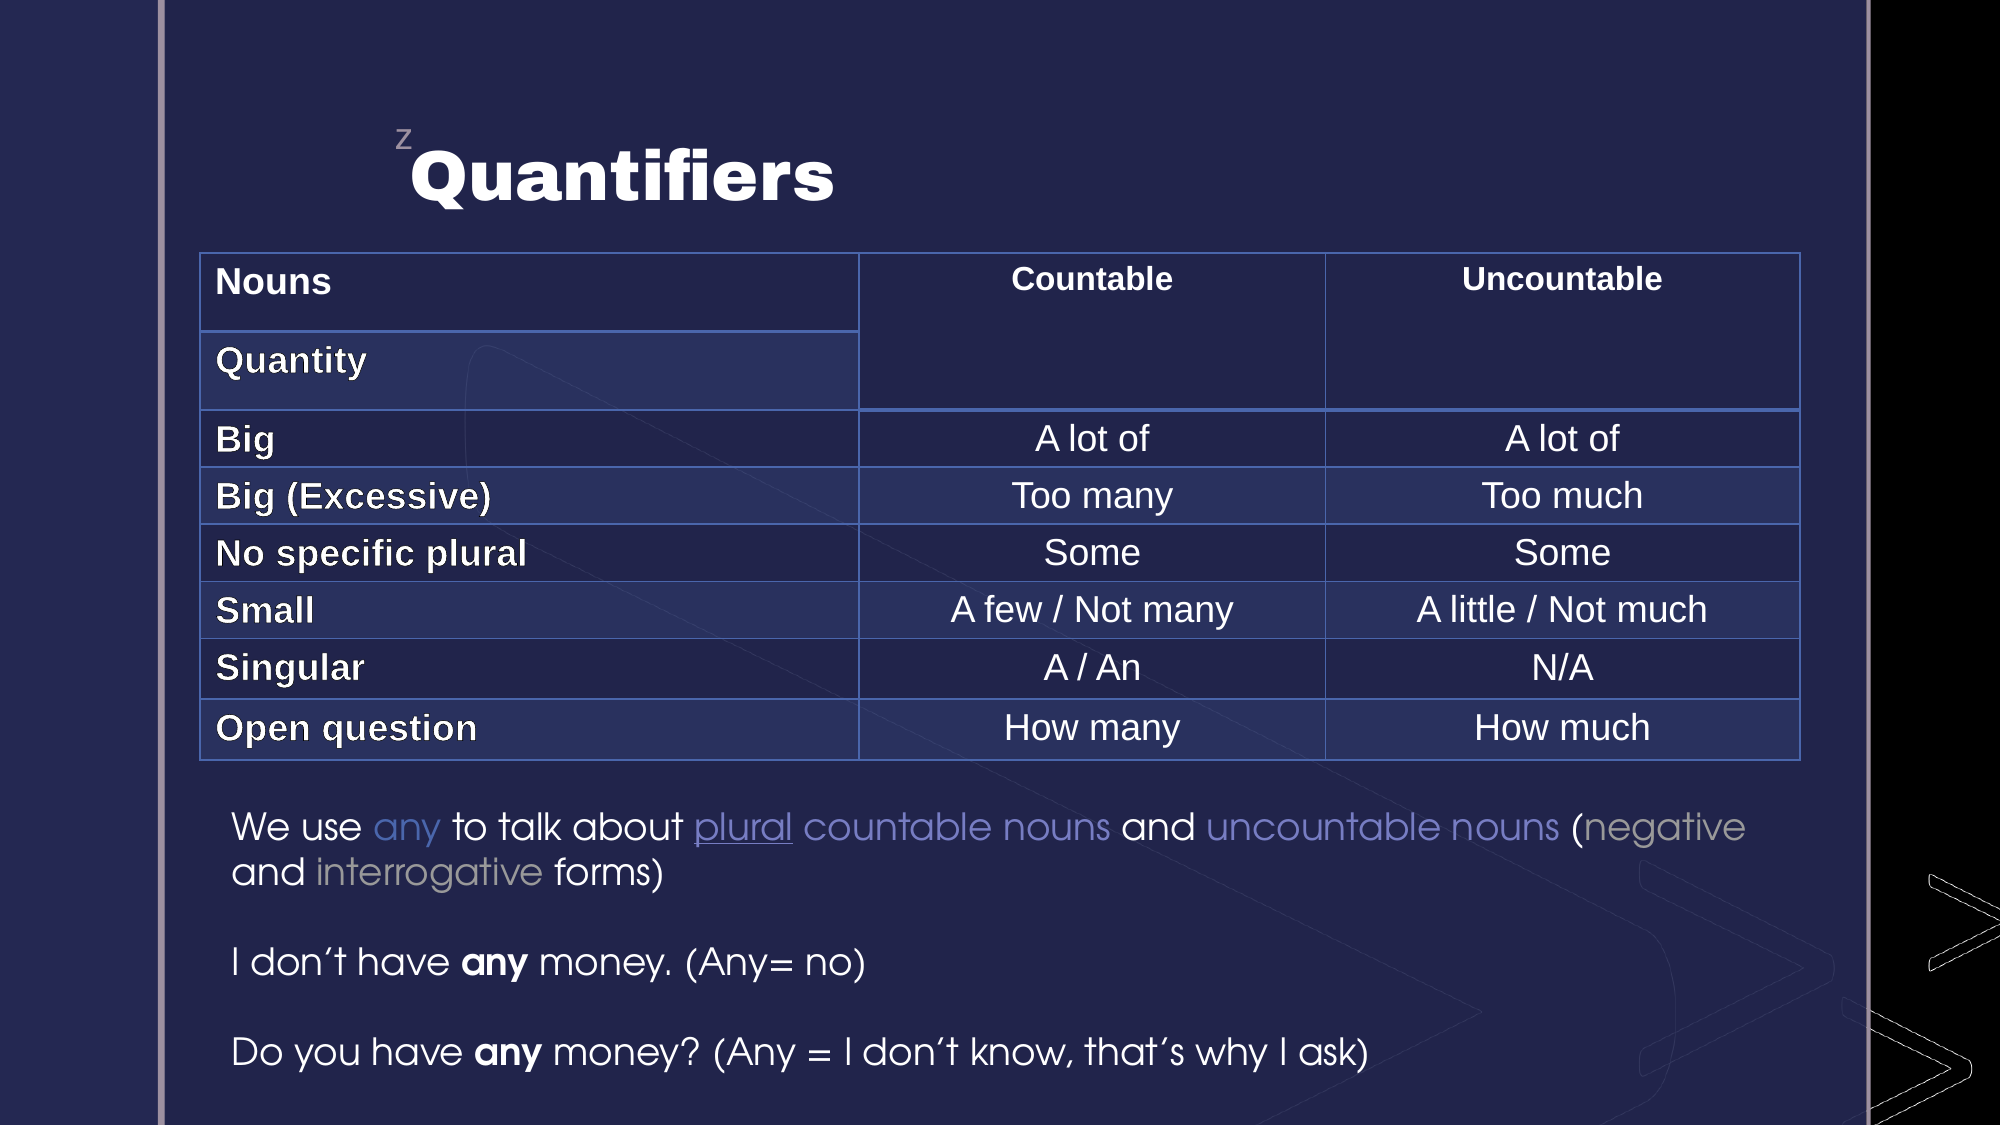

# Quantifiers
| Nouns | Countable | Uncountable |
| --- | --- | --- |
| Quantity |  |  |
| Big | A lot of | A lot of |
| Big (Excessive) | Too many | Too much |
| No specific plural | Some | Some |
| Small | A few / Not many | A little / Not much |
| Singular | A / An | N/A |
| Open question | How many | How much |
We use any to talk about plural countable nouns and uncountable nouns (negative and interrogative forms)

I don’t have any money. (Any= no)

Do you have any money? (Any = I don’t know, that’s why I ask)